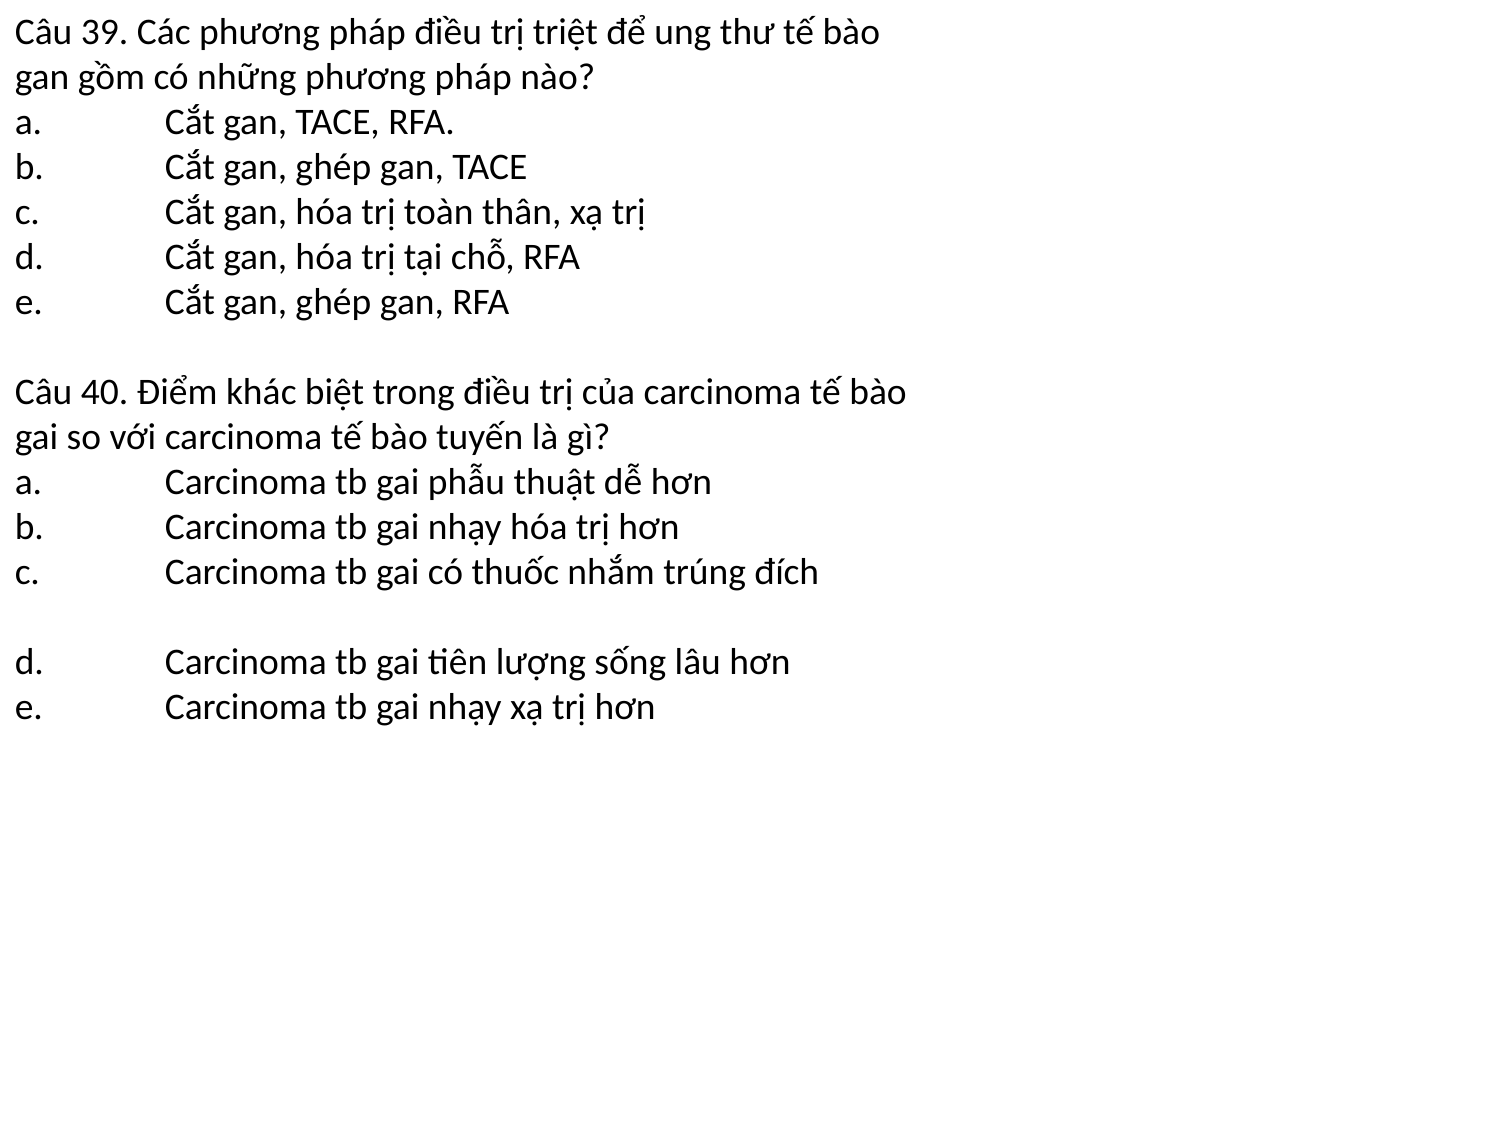

Câu 39. Các phương pháp điều trị triệt để ung thư tế bào gan gồm có những phương pháp nào?
a.	Cắt gan, TACE, RFA.
b.	Cắt gan, ghép gan, TACE
c.	Cắt gan, hóa trị toàn thân, xạ trị
d.	Cắt gan, hóa trị tại chỗ, RFA
e.	Cắt gan, ghép gan, RFA

Câu 40. Điểm khác biệt trong điều trị của carcinoma tế bào gai so với carcinoma tế bào tuyến là gì?
a.	Carcinoma tb gai phẫu thuật dễ hơn
b.	Carcinoma tb gai nhạy hóa trị hơn
c.	Carcinoma tb gai có thuốc nhắm trúng đích
d.	Carcinoma tb gai tiên lượng sống lâu hơn
e.	Carcinoma tb gai nhạy xạ trị hơn